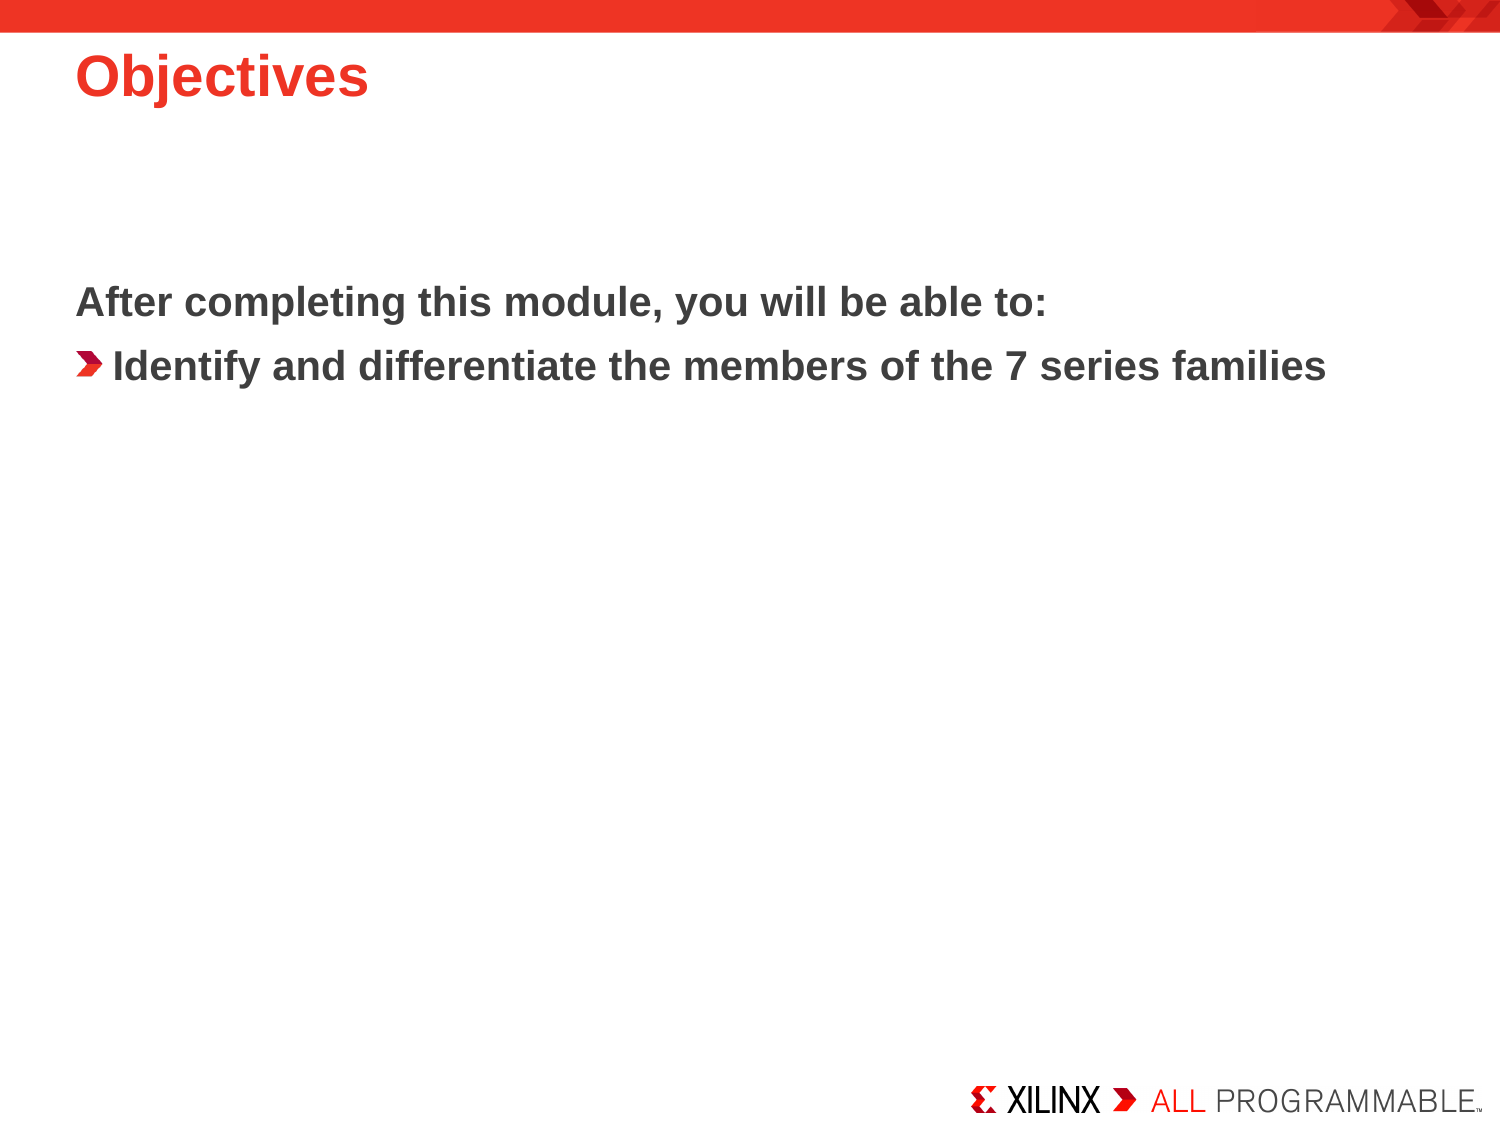

# Objectives
After completing this module, you will be able to:
Identify and differentiate the members of the 7 series families